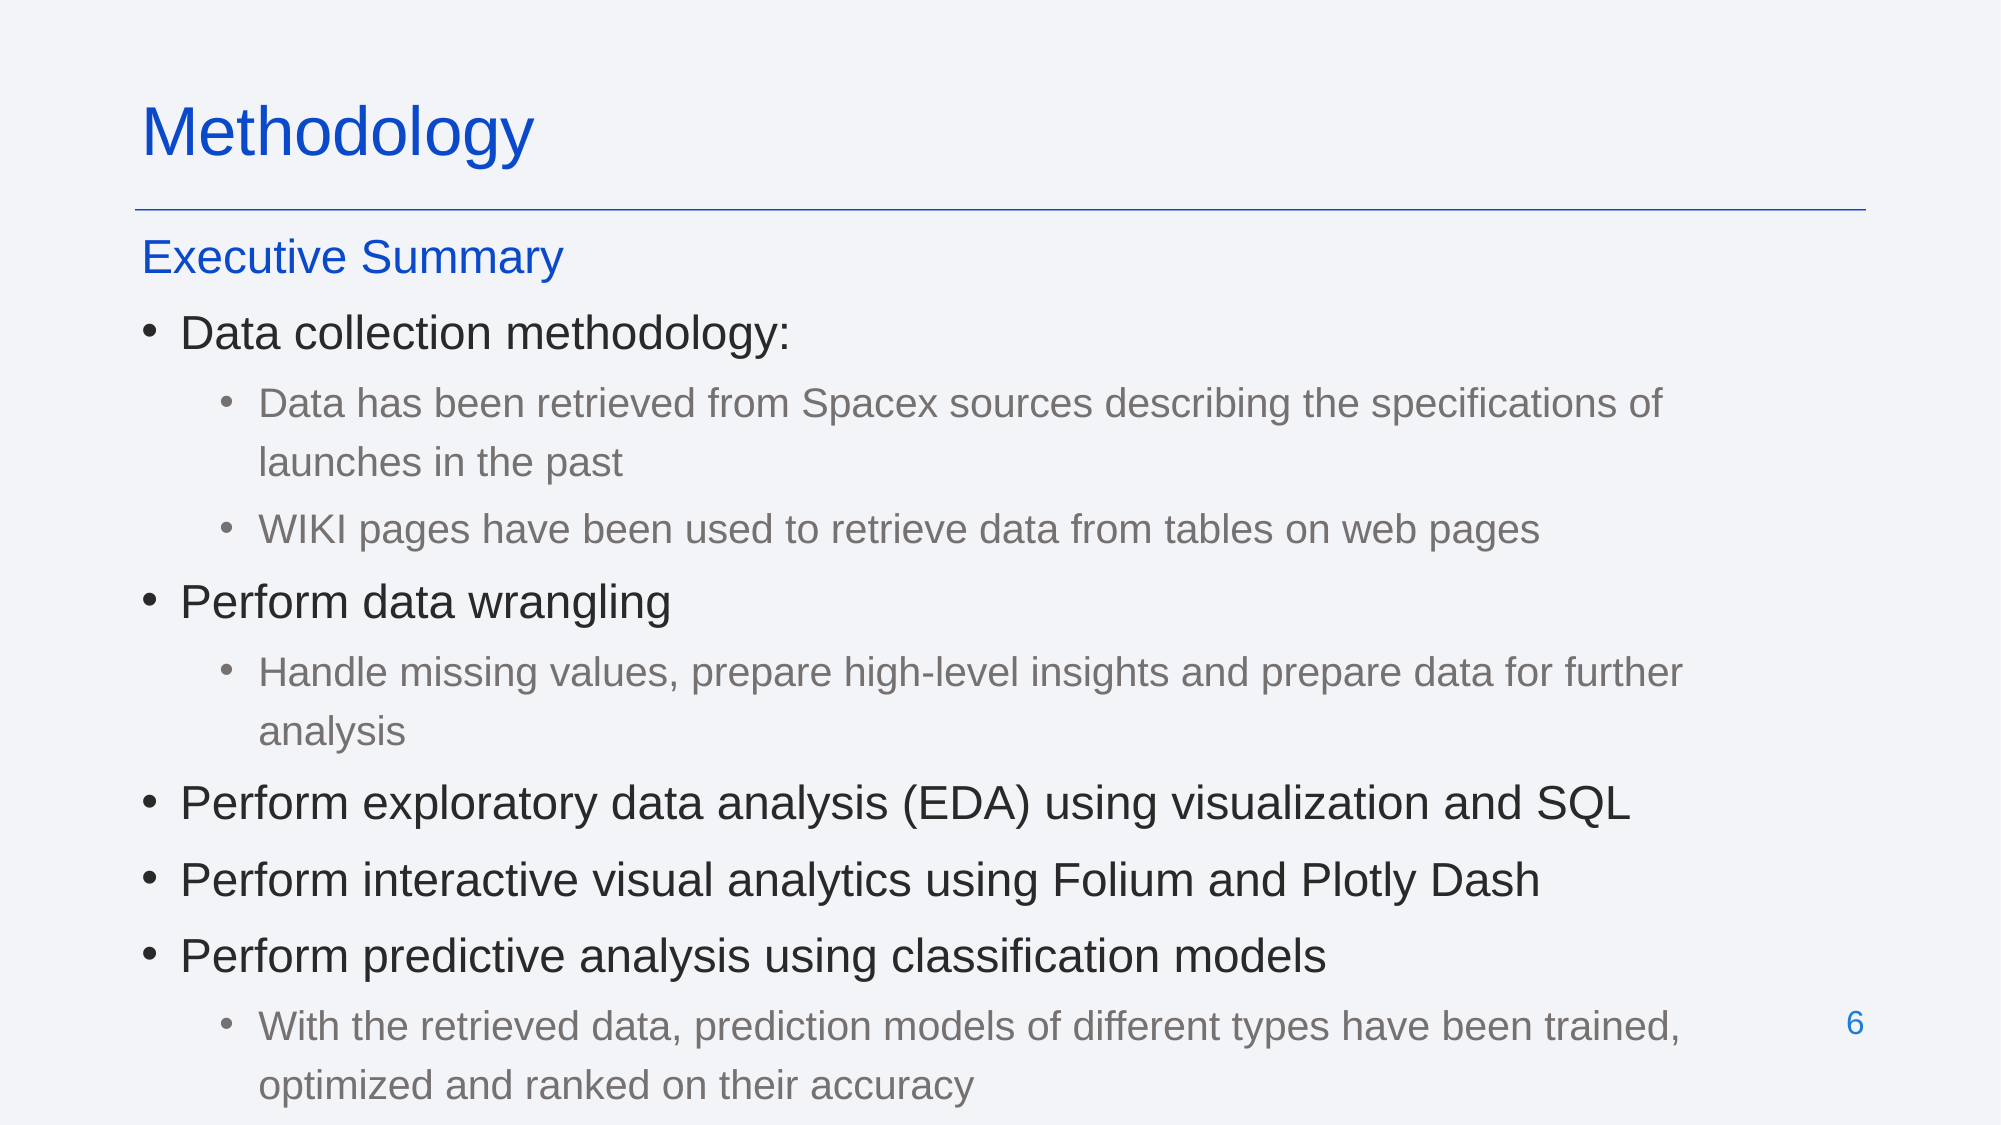

Methodology
Executive Summary
Data collection methodology:
Data has been retrieved from Spacex sources describing the specifications of launches in the past
WIKI pages have been used to retrieve data from tables on web pages
Perform data wrangling
Handle missing values, prepare high-level insights and prepare data for further analysis
Perform exploratory data analysis (EDA) using visualization and SQL
Perform interactive visual analytics using Folium and Plotly Dash
Perform predictive analysis using classification models
With the retrieved data, prediction models of different types have been trained, optimized and ranked on their accuracy

6